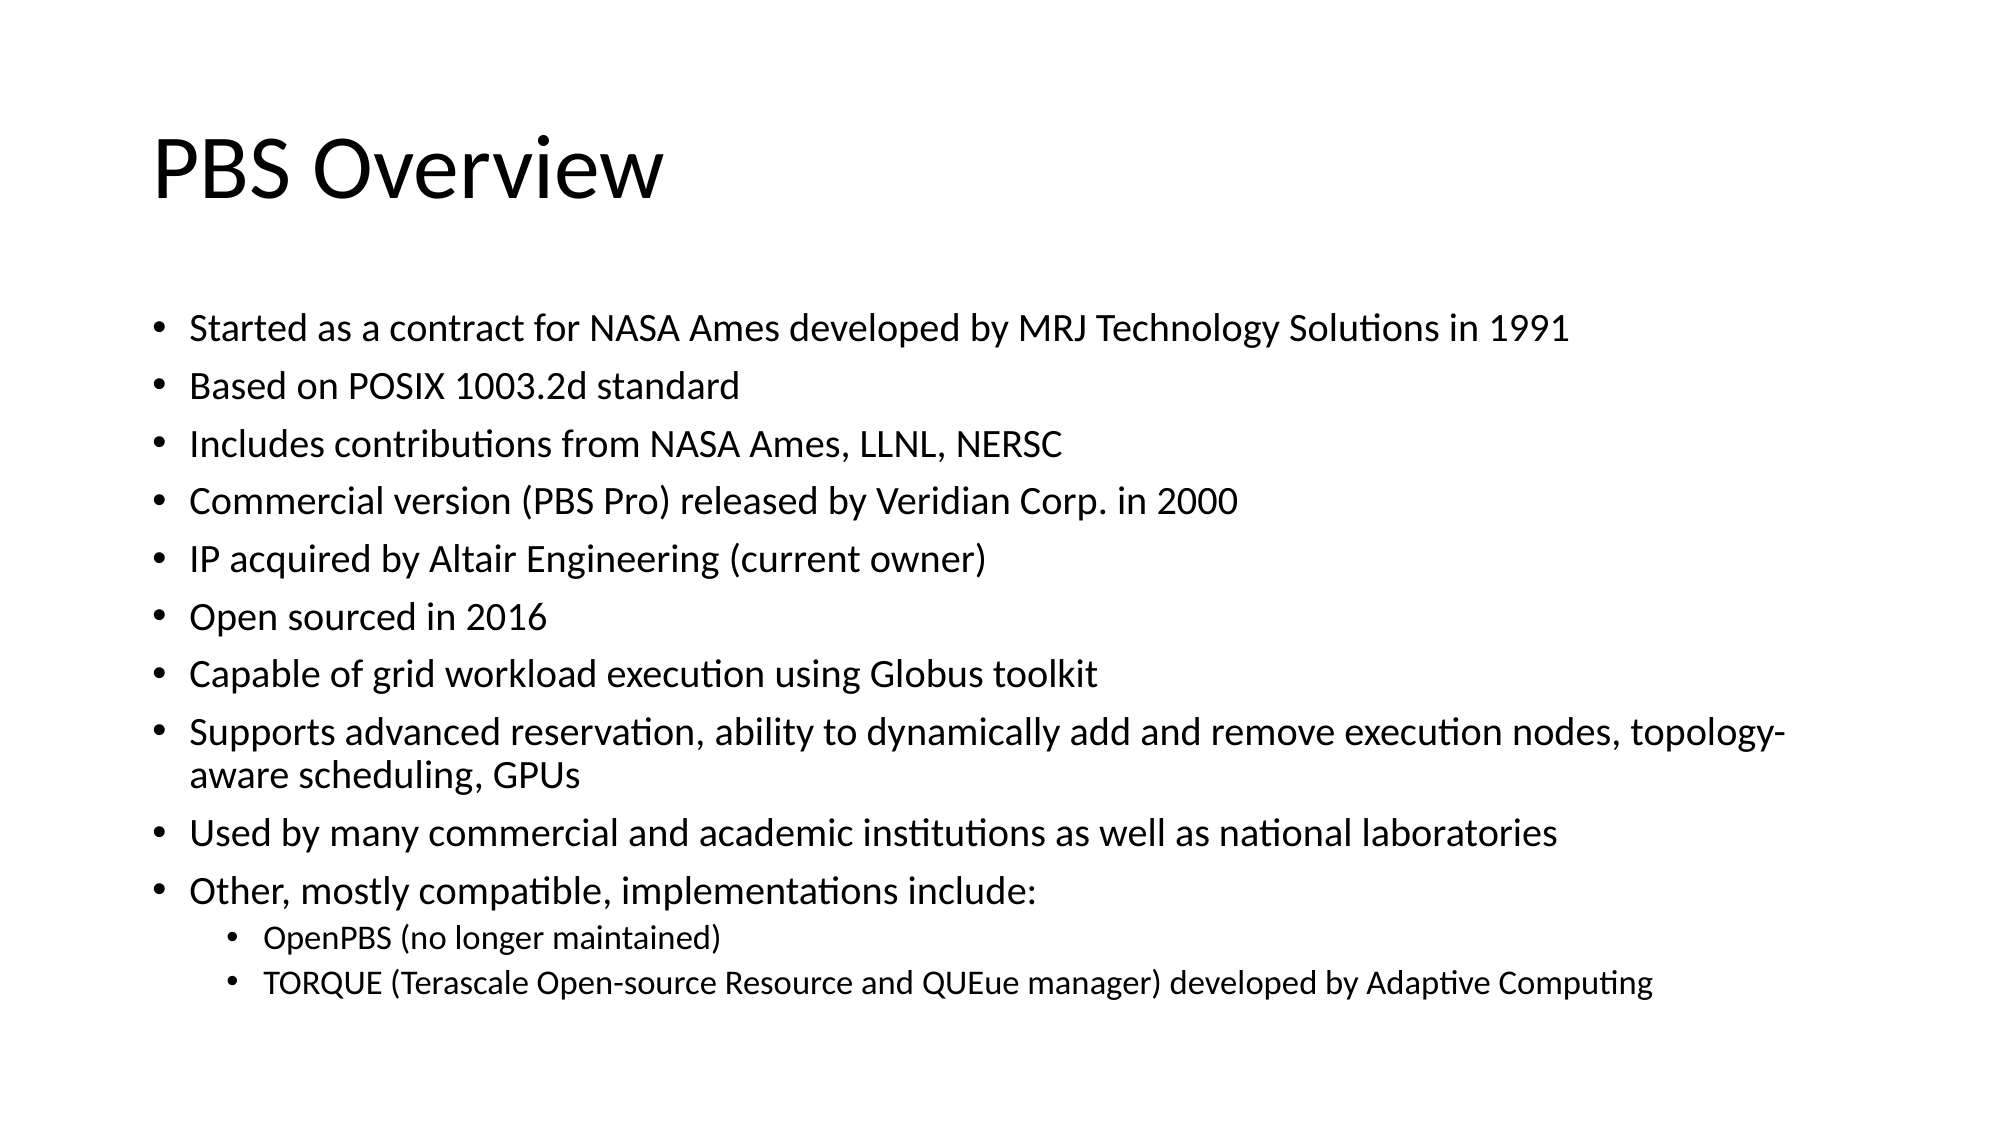

# PBS Overview
Started as a contract for NASA Ames developed by MRJ Technology Solutions in 1991
Based on POSIX 1003.2d standard
Includes contributions from NASA Ames, LLNL, NERSC
Commercial version (PBS Pro) released by Veridian Corp. in 2000
IP acquired by Altair Engineering (current owner)
Open sourced in 2016
Capable of grid workload execution using Globus toolkit
Supports advanced reservation, ability to dynamically add and remove execution nodes, topology-aware scheduling, GPUs
Used by many commercial and academic institutions as well as national laboratories
Other, mostly compatible, implementations include:
OpenPBS (no longer maintained)
TORQUE (Terascale Open-source Resource and QUEue manager) developed by Adaptive Computing